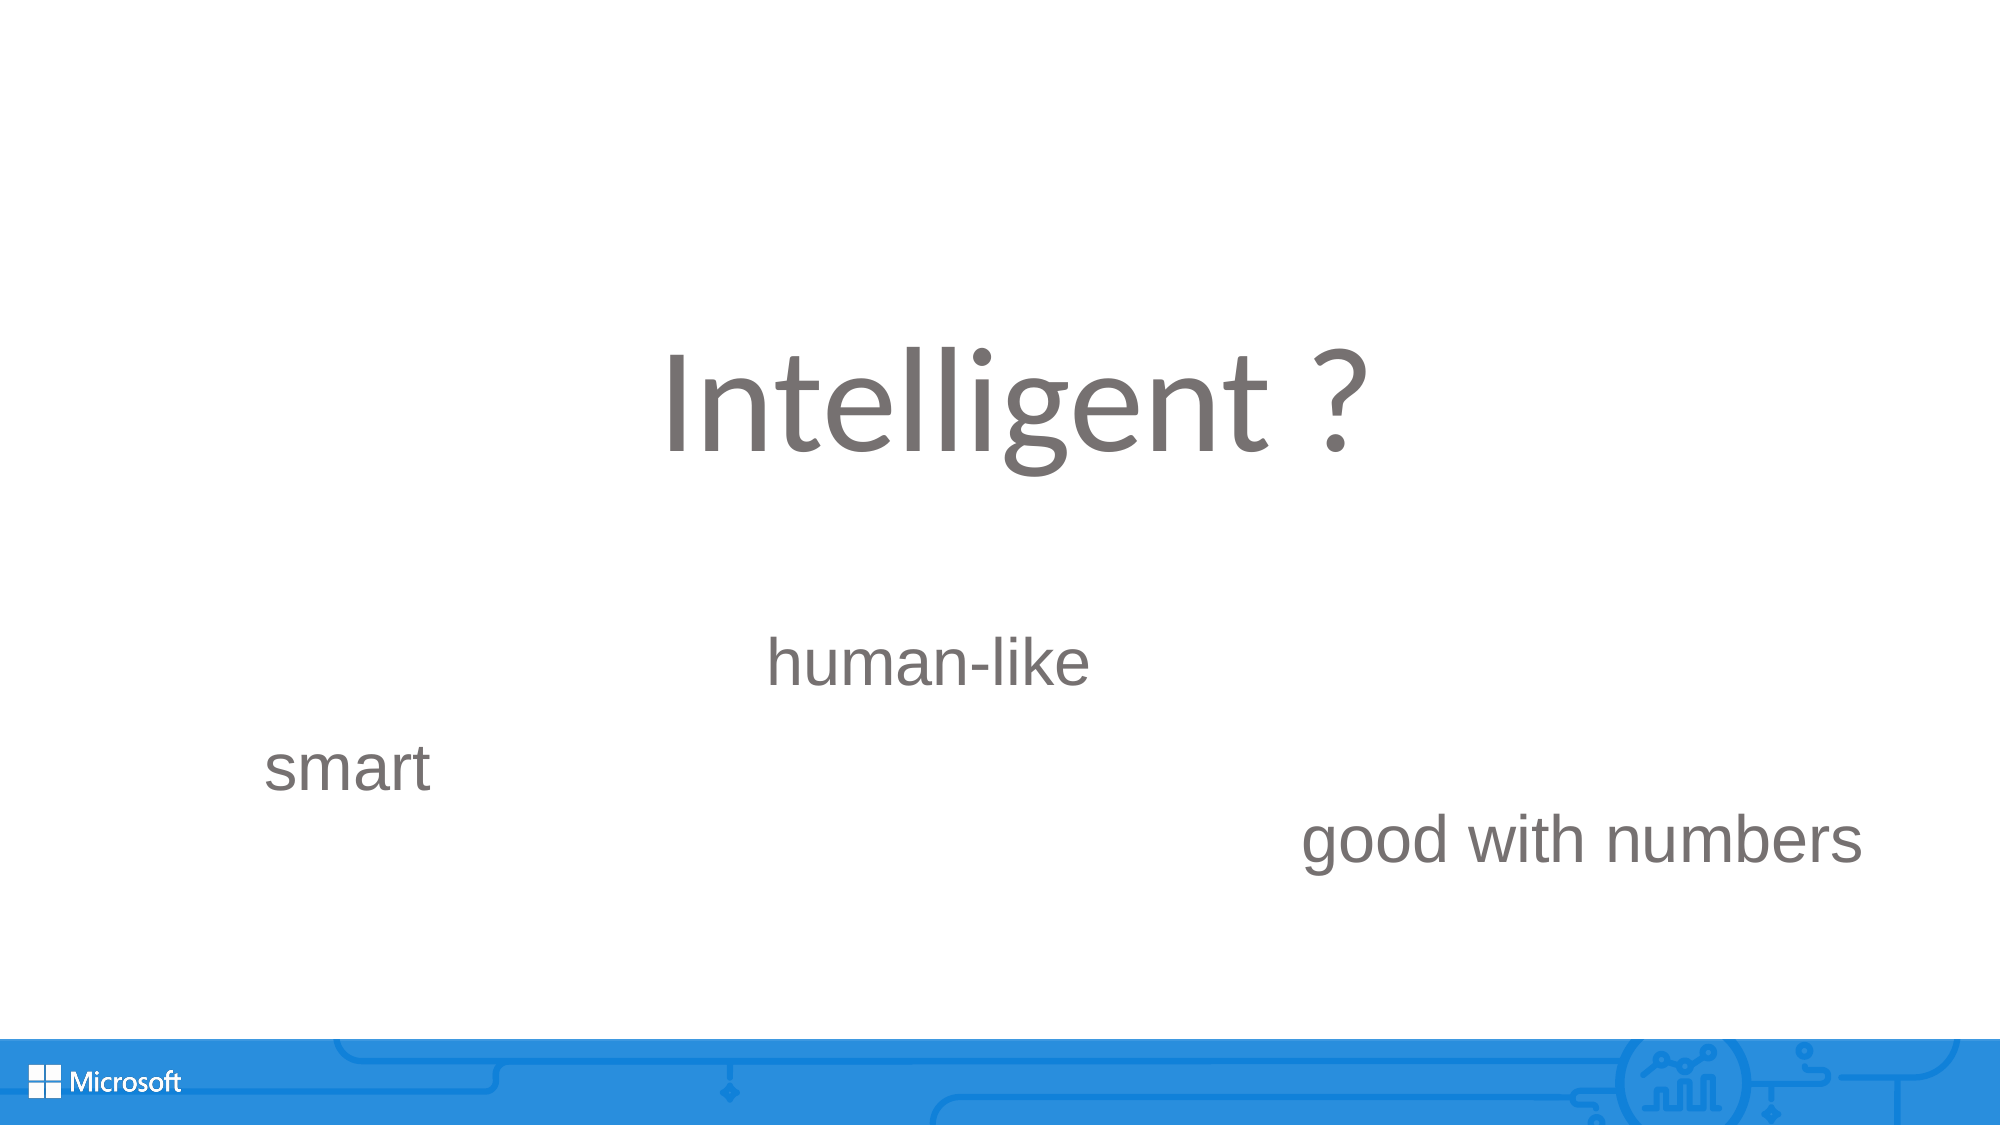

Intelligent ?
human-like

smart

good with numbers